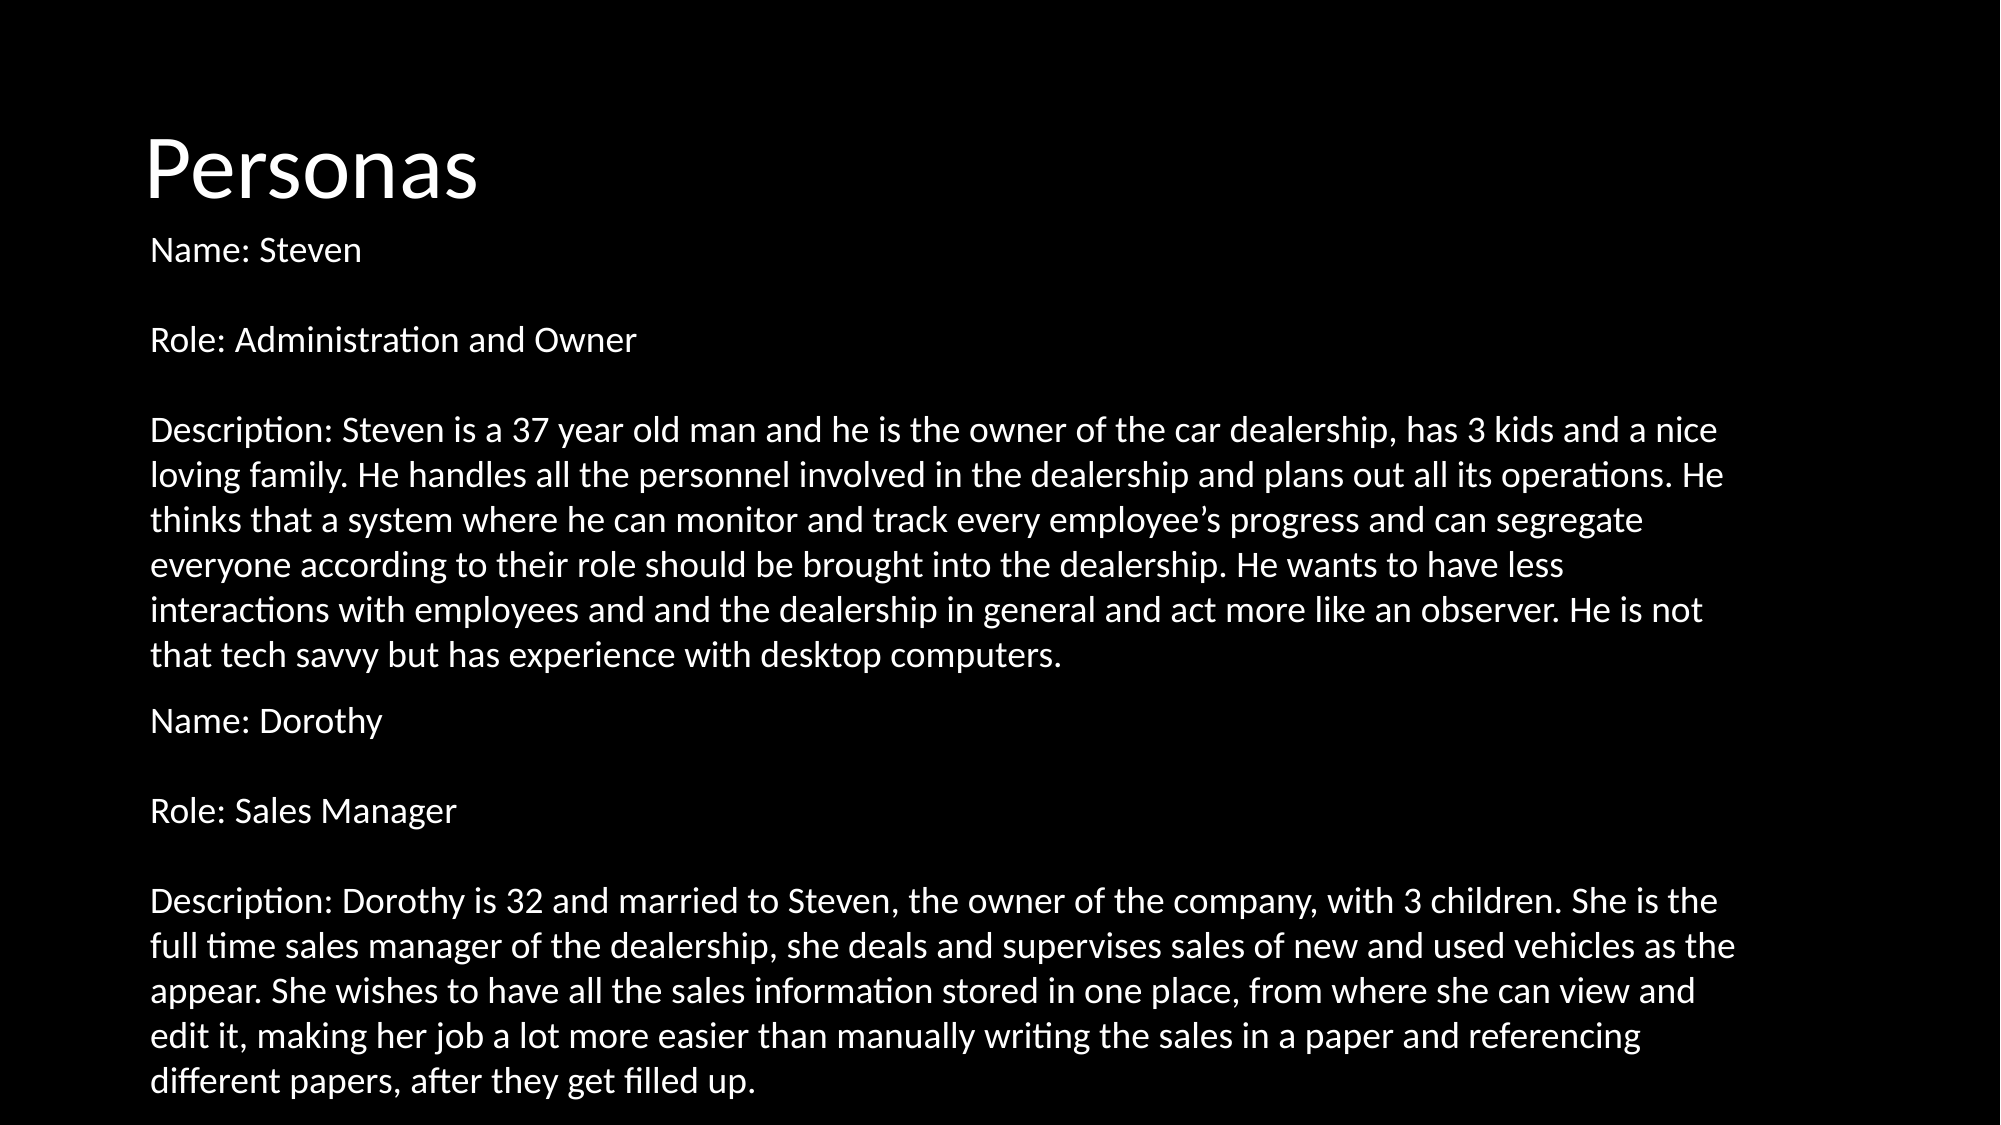

# Personas
Name: Steven

Role: Administration and Owner

Description: Steven is a 37 year old man and he is the owner of the car dealership, has 3 kids and a nice loving family. He handles all the personnel involved in the dealership and plans out all its operations. He thinks that a system where he can monitor and track every employee’s progress and can segregate everyone according to their role should be brought into the dealership. He wants to have less interactions with employees and and the dealership in general and act more like an observer. He is not that tech savvy but has experience with desktop computers.
Name: Dorothy

Role: Sales Manager

Description: Dorothy is 32 and married to Steven, the owner of the company, with 3 children. She is the full time sales manager of the dealership, she deals and supervises sales of new and used vehicles as the appear. She wishes to have all the sales information stored in one place, from where she can view and edit it, making her job a lot more easier than manually writing the sales in a paper and referencing different papers, after they get filled up.